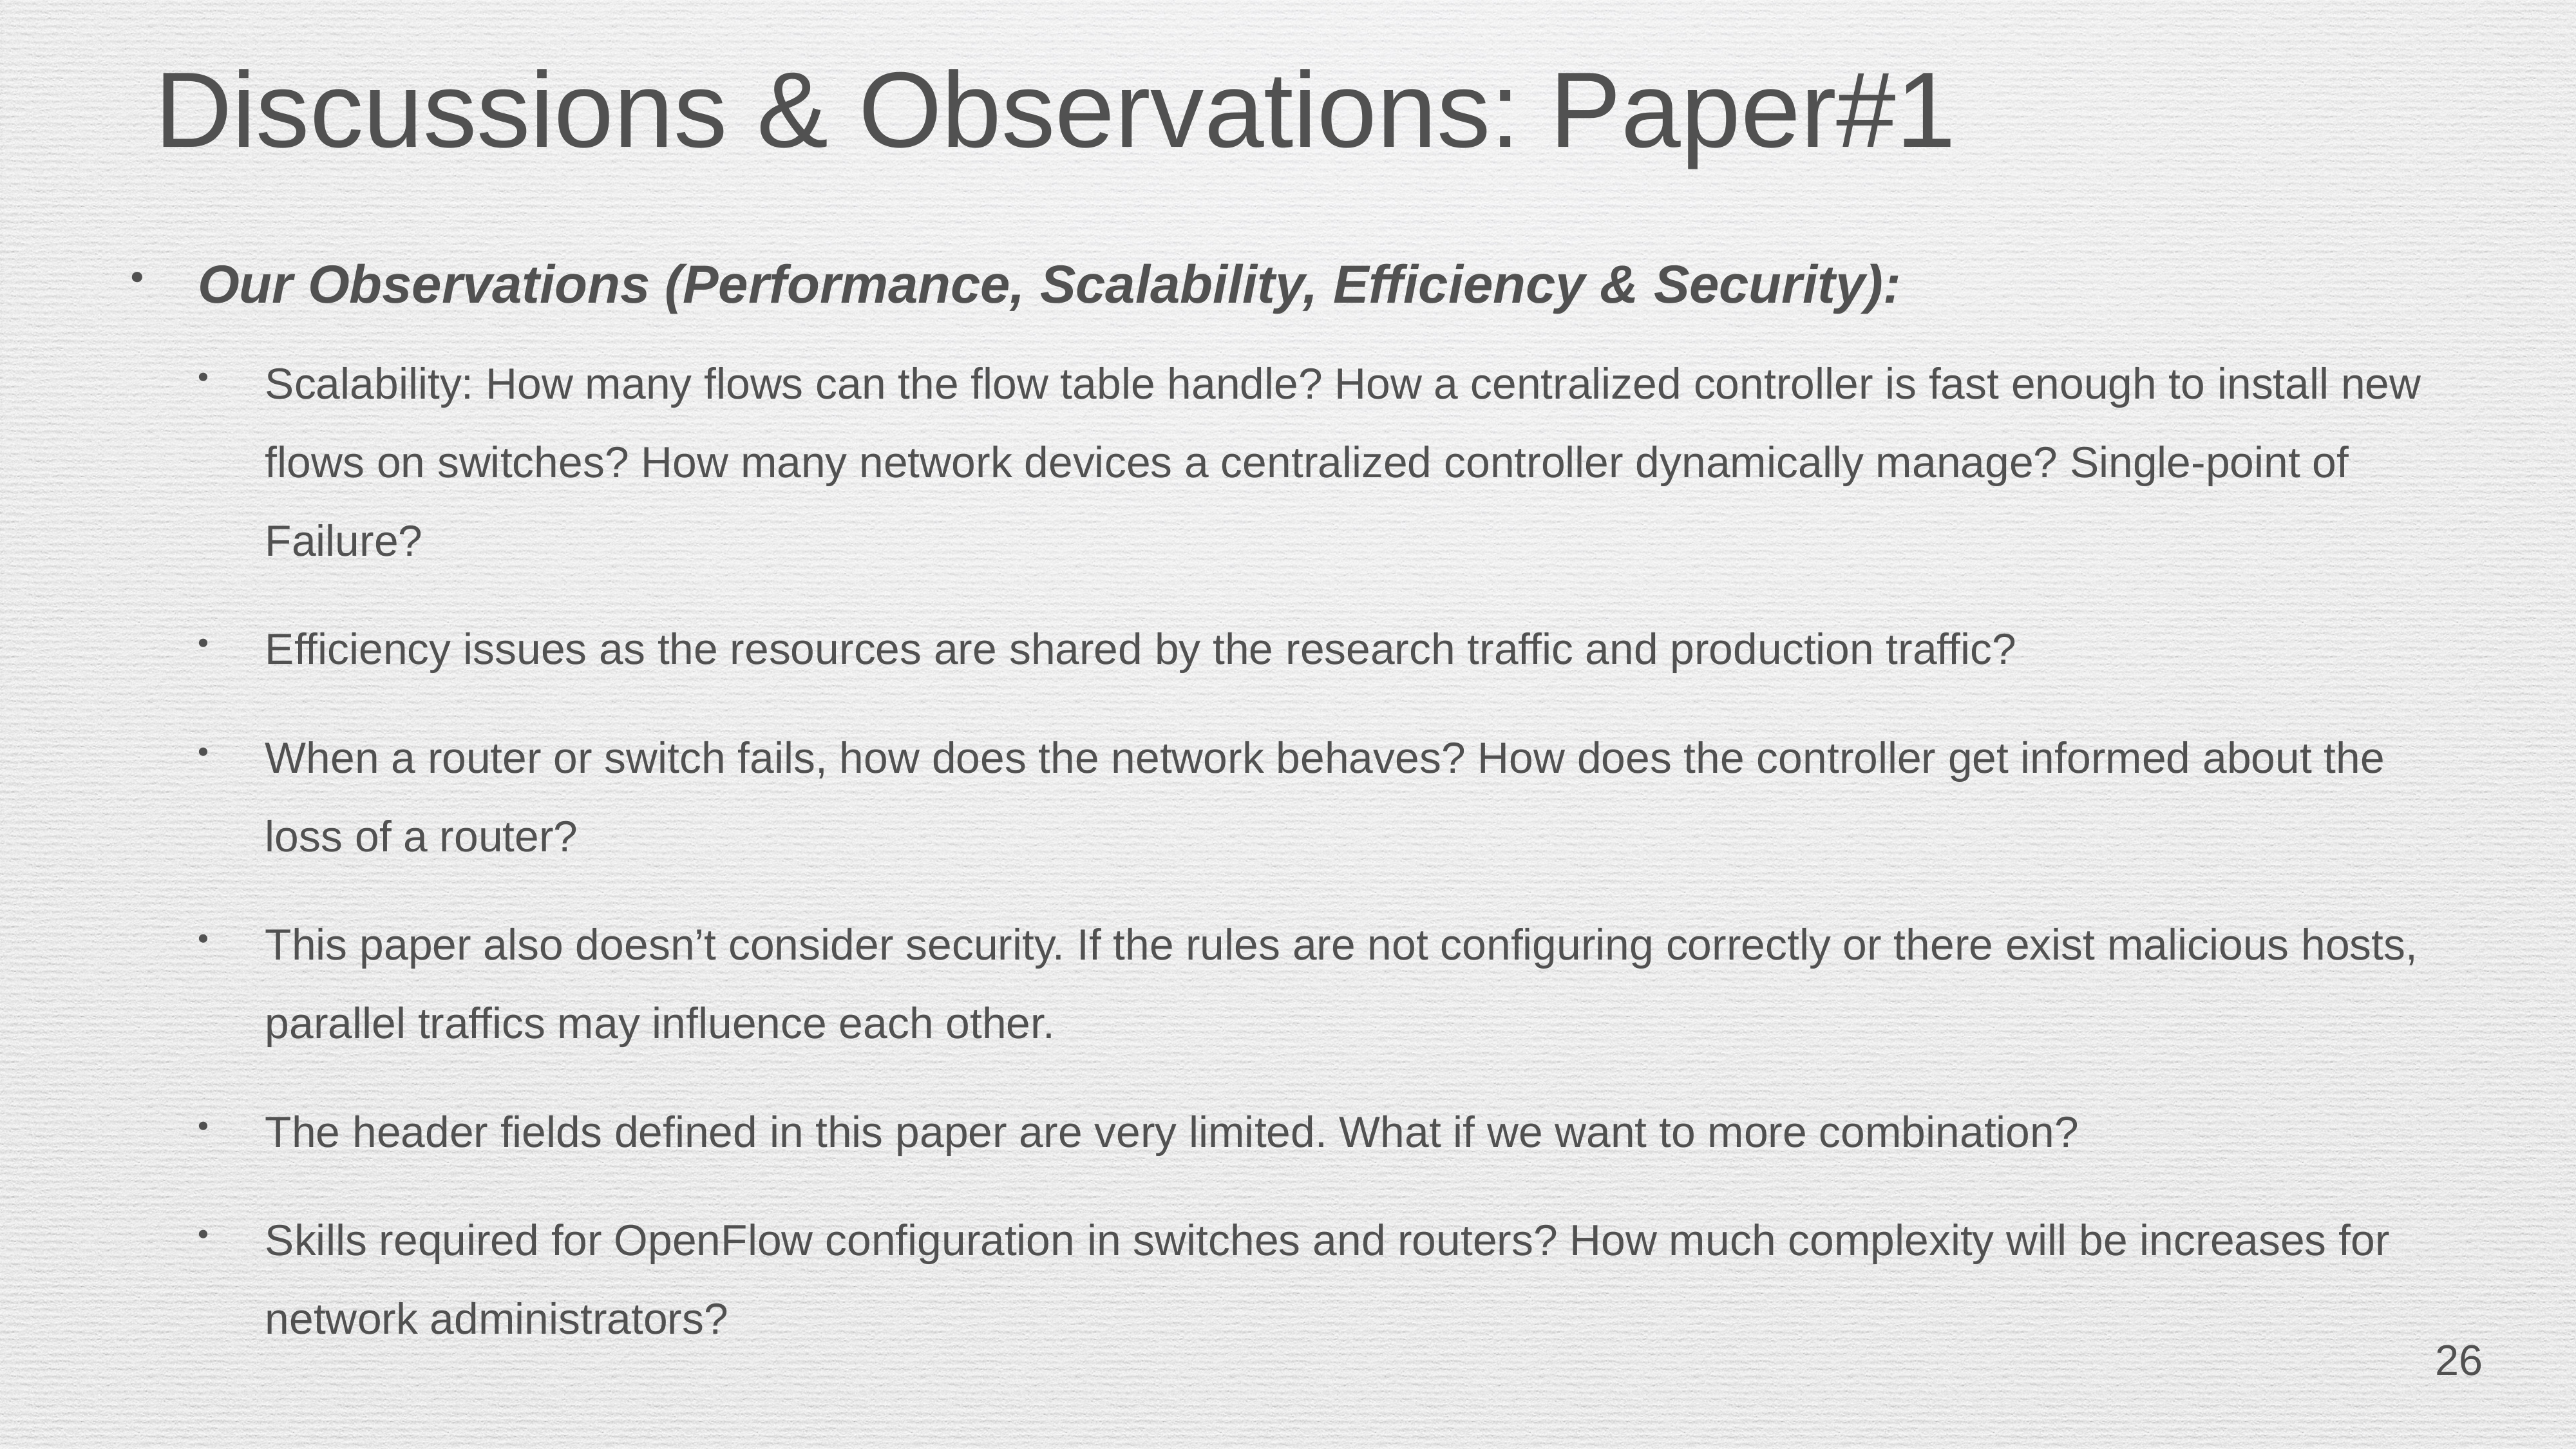

# Discussions & Observations: Paper#1
Our Observations (Performance, Scalability, Efficiency & Security):
Scalability: How many flows can the flow table handle? How a centralized controller is fast enough to install new flows on switches? How many network devices a centralized controller dynamically manage? Single-point of Failure?
Efficiency issues as the resources are shared by the research traffic and production traffic?
When a router or switch fails, how does the network behaves? How does the controller get informed about the loss of a router?
This paper also doesn’t consider security. If the rules are not configuring correctly or there exist malicious hosts, parallel traffics may influence each other.
The header fields defined in this paper are very limited. What if we want to more combination?
Skills required for OpenFlow configuration in switches and routers? How much complexity will be increases for network administrators?
26